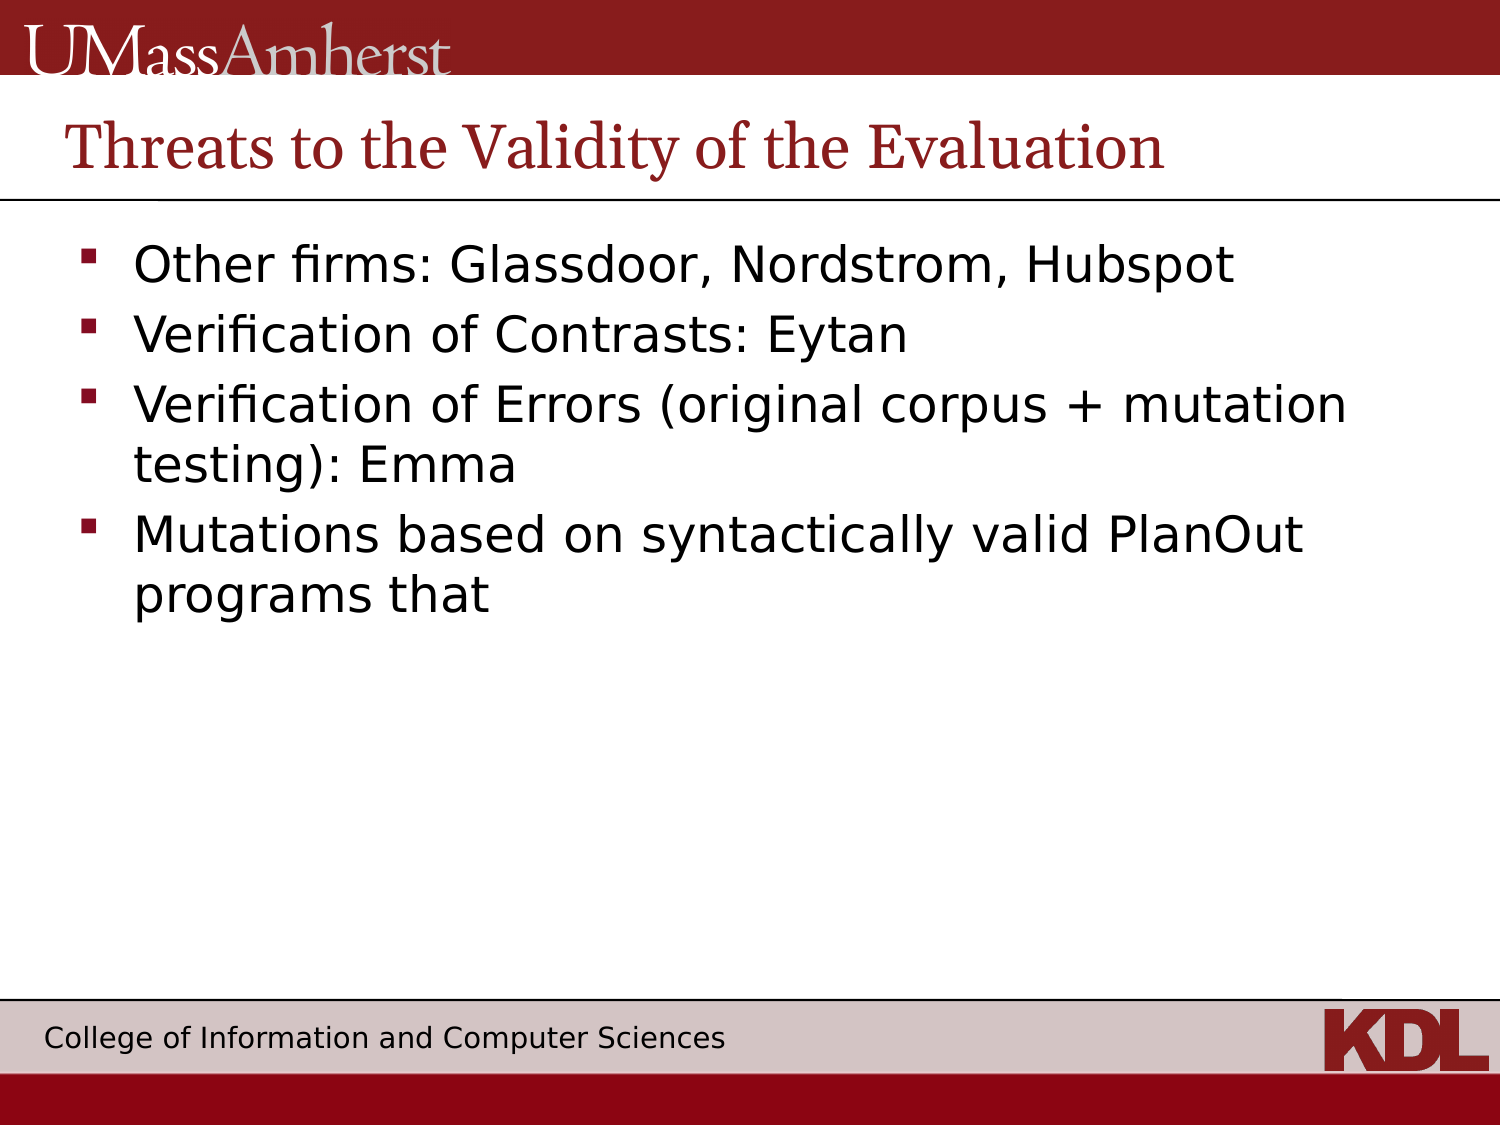

# Threats to the Validity of the Evaluation
Other firms: Glassdoor, Nordstrom, Hubspot
Verification of Contrasts: Eytan
Verification of Errors (original corpus + mutation testing): Emma
Mutations based on syntactically valid PlanOut programs that